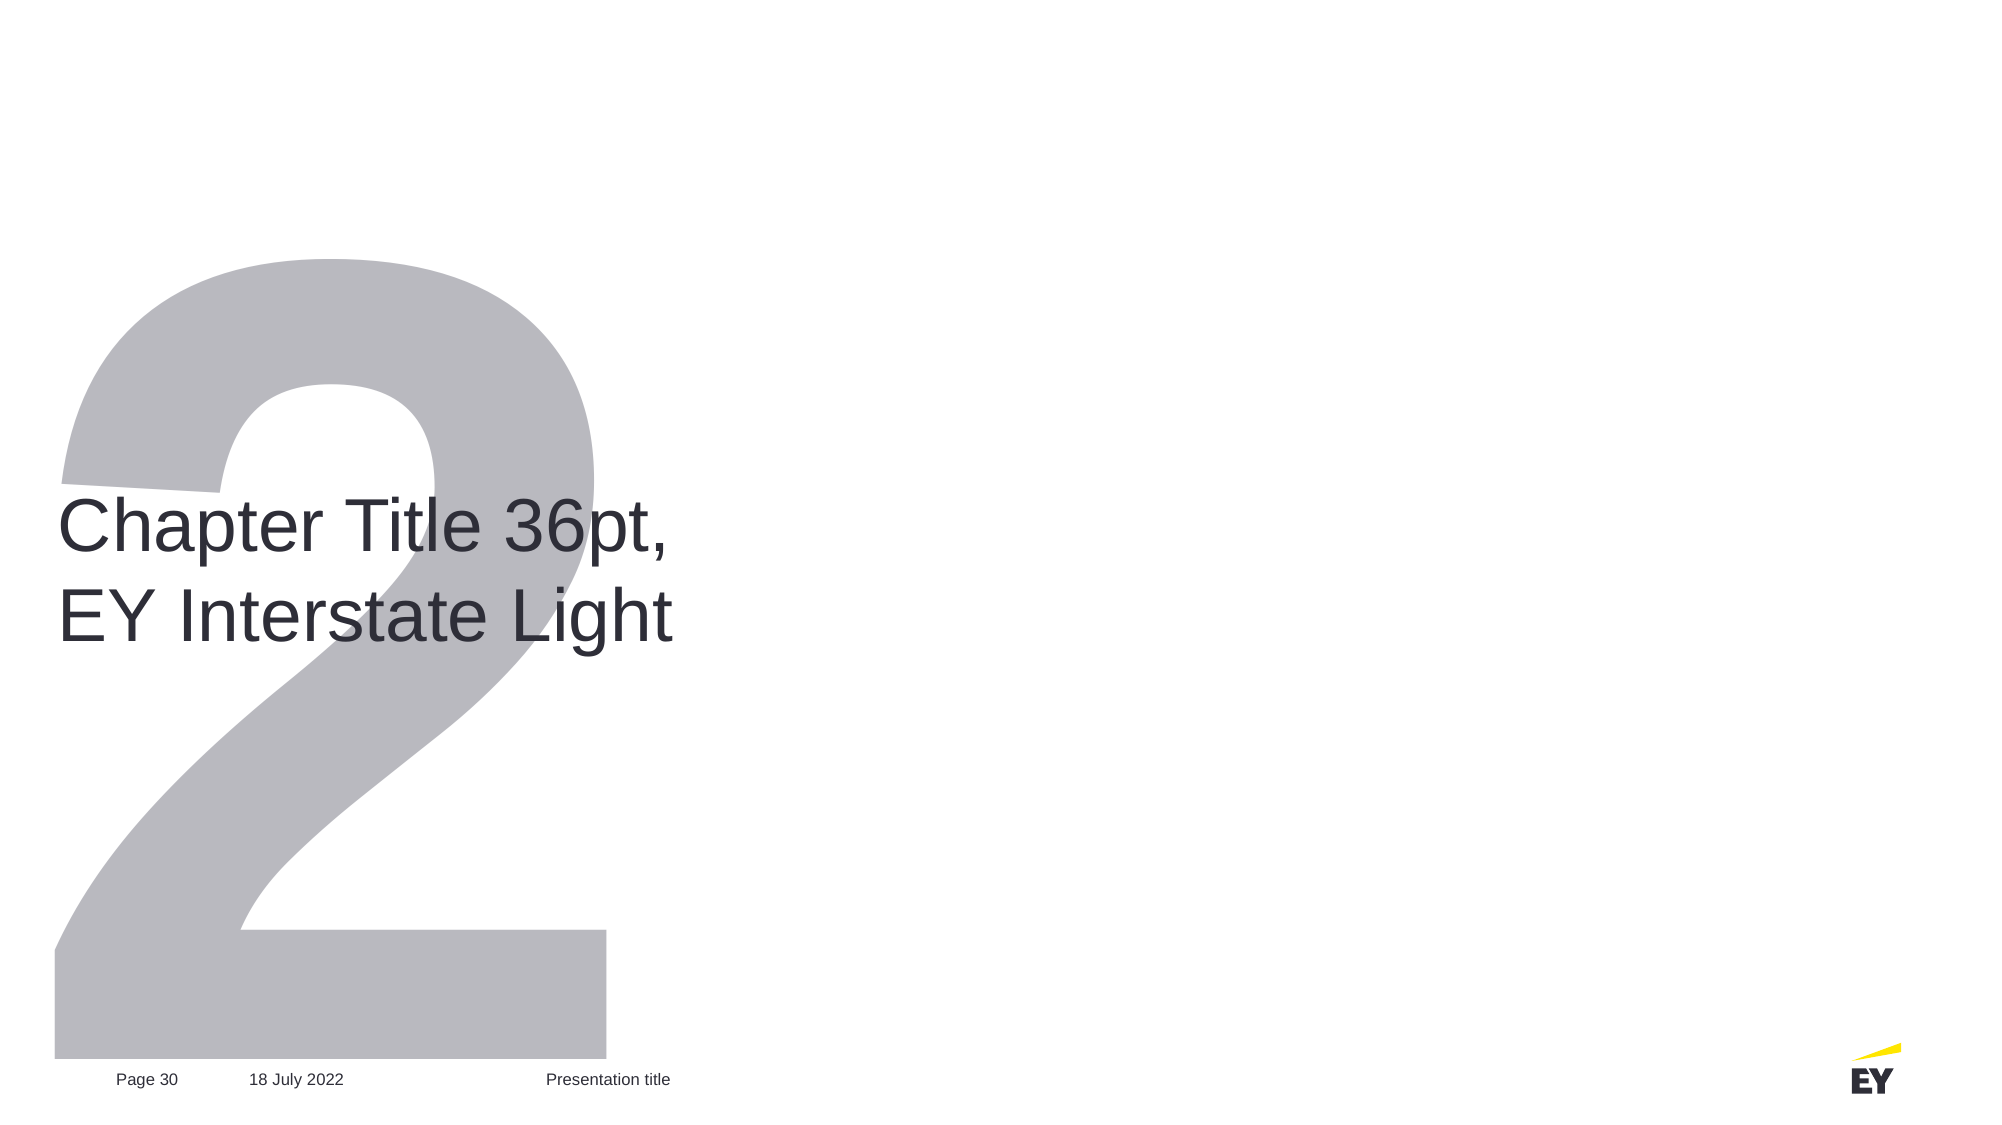

2
Chapter Title 36pt, EY Interstate Light
Page 30
18 July 2022
Presentation title